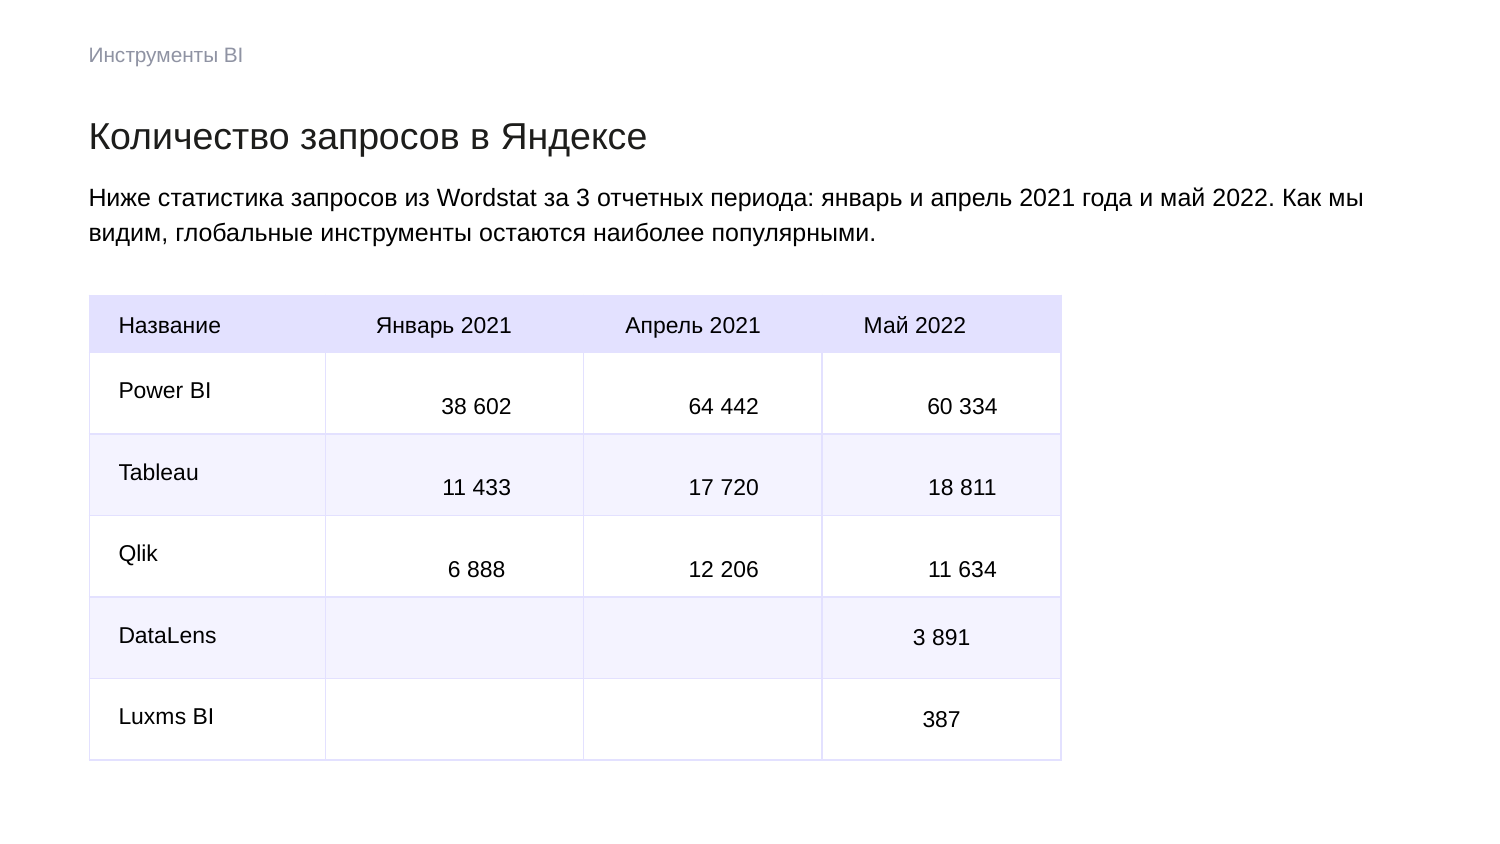

Инструменты BI
Количество запросов в Яндексе
Ниже статистика запросов из Wordstat за 3 отчетных периода: январь и апрель 2021 года и май 2022. Как мы видим, глобальные инструменты остаются наиболее популярными.
| Название | Январь 2021 | Апрель 2021 | Май 2022 |
| --- | --- | --- | --- |
| Power BI | 38 602 | 64 442 | 60 334 |
| Tableau | 11 433 | 17 720 | 18 811 |
| Qlik | 6 888 | 12 206 | 11 634 |
| DataLens |  |  | 3 891 |
| Luxms BI |  |  | 387 |